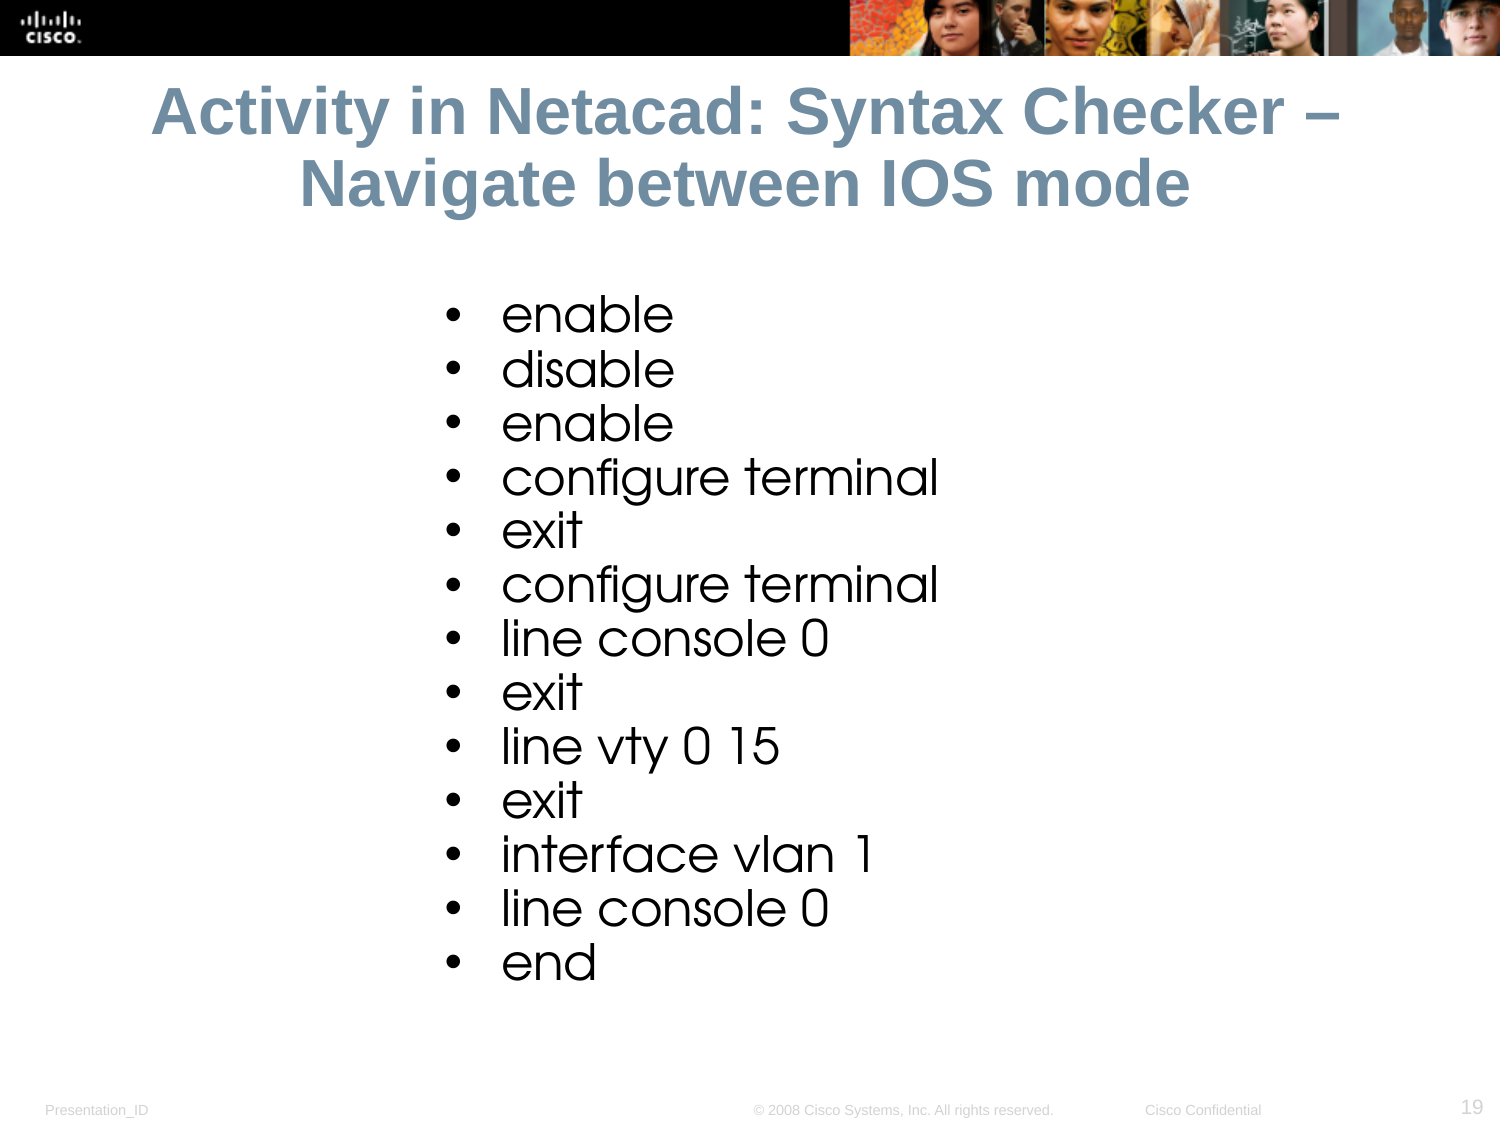

# Activity in Netacad: Syntax Checker – Navigate between IOS mode
enable
disable
enable
configure terminal
exit
configure terminal
line console 0
exit
line vty 0 15
exit
interface vlan 1
line console 0
end